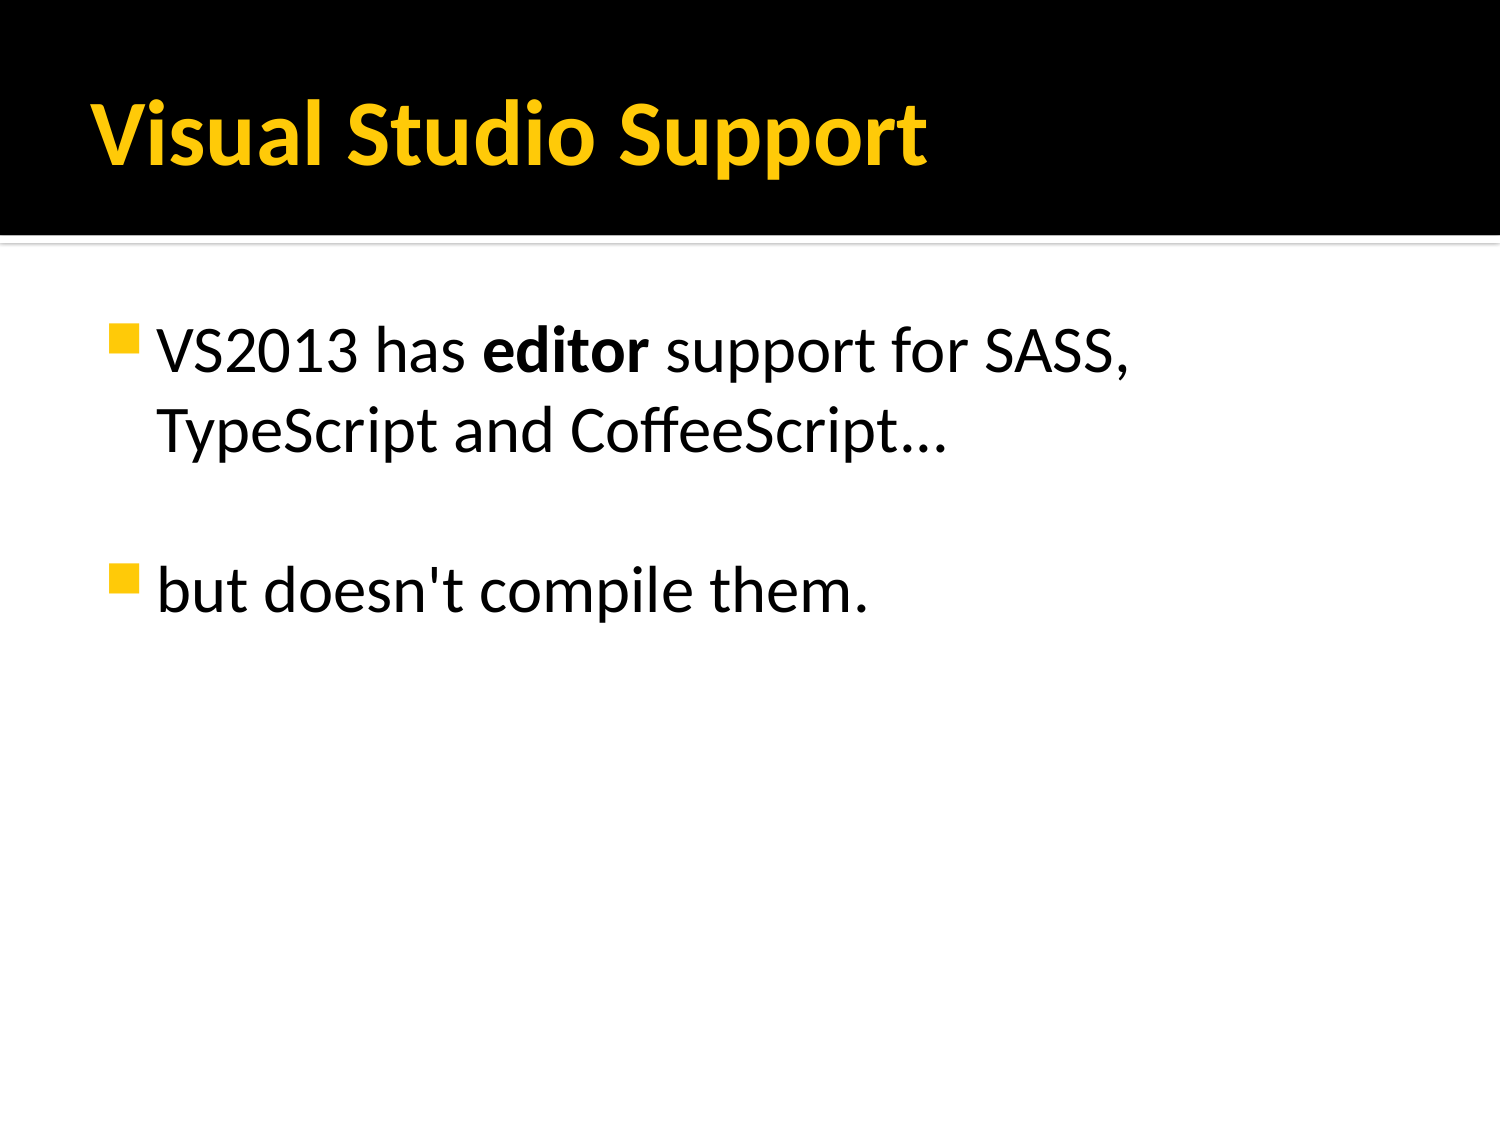

# Visual Studio Support
VS2013 has editor support for SASS, TypeScript and CoffeeScript...

but doesn't compile them.